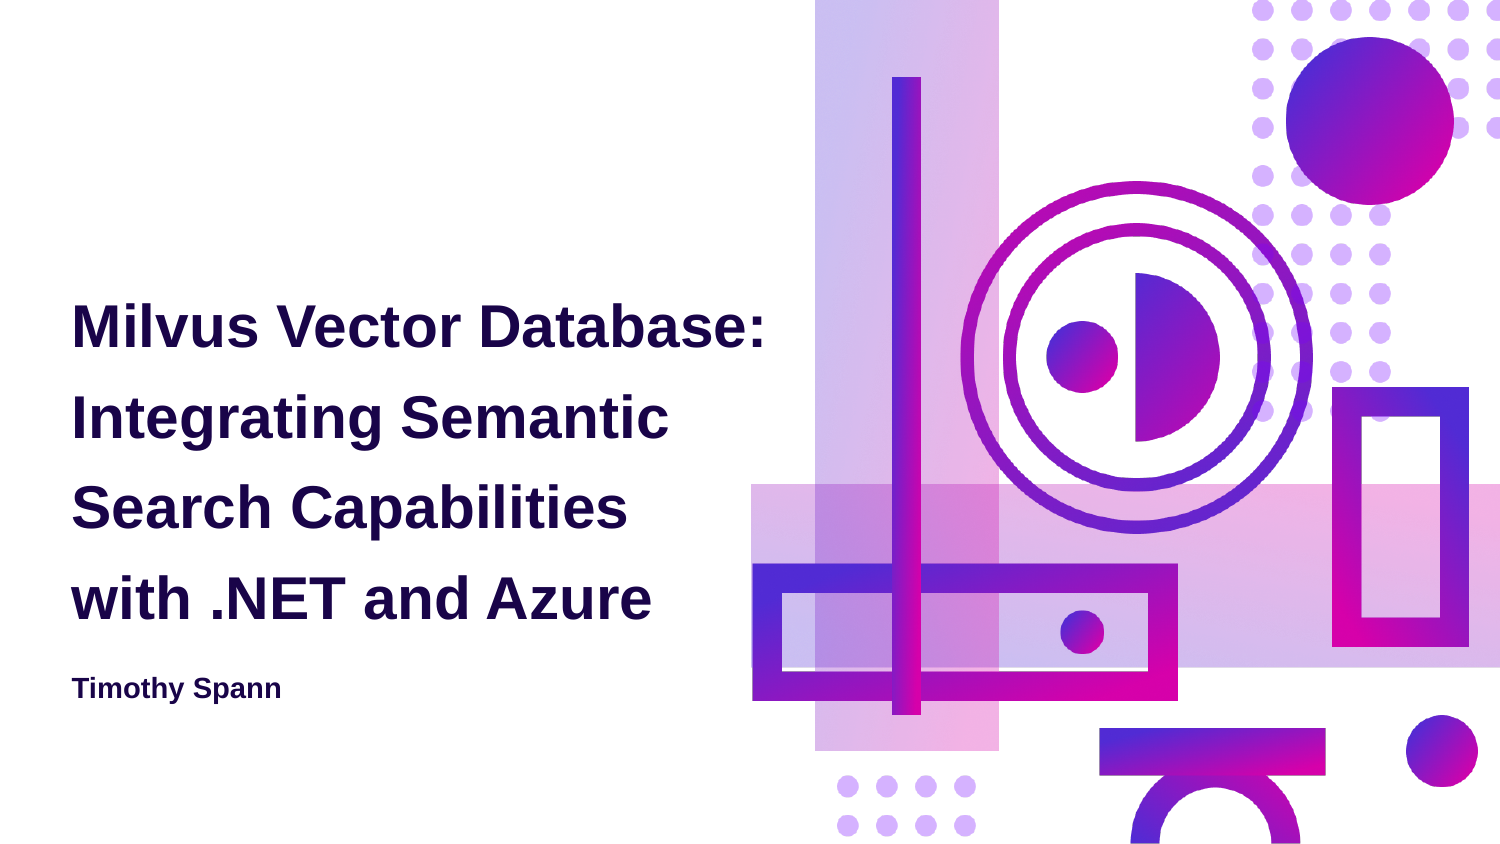

# Milvus Vector Database:
Integrating Semantic Search Capabilities with .NET and Azure

Timothy Spann